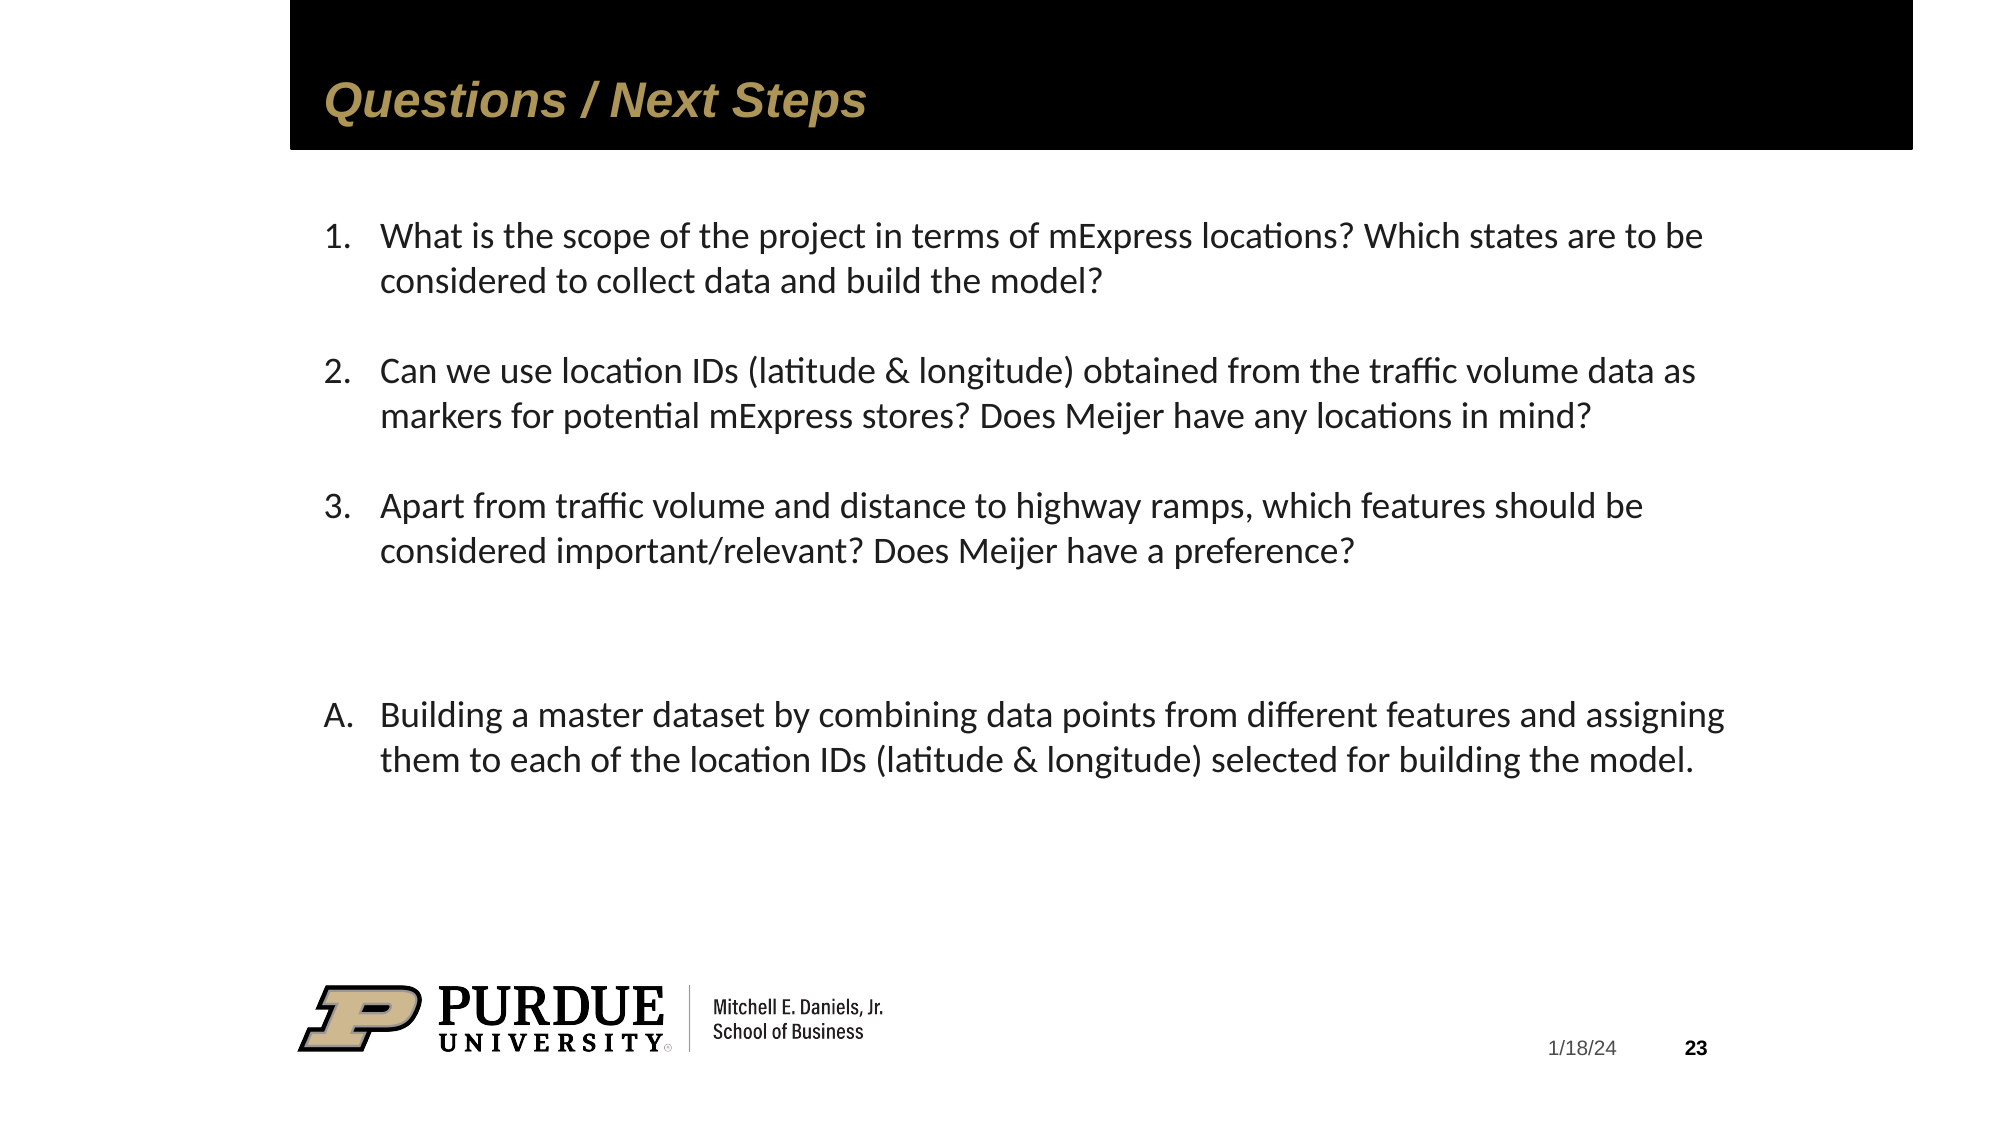

Questions / Next Steps
What is the scope of the project in terms of mExpress locations? Which states are to be considered to collect data and build the model?

Can we use location IDs (latitude & longitude) obtained from the traffic volume data as markers for potential mExpress stores? Does Meijer have any locations in mind?

Apart from traffic volume and distance to highway ramps, which features should be considered important/relevant? Does Meijer have a preference?
Building a master dataset by combining data points from different features and assigning them to each of the location IDs (latitude & longitude) selected for building the model.

23
1/18/24